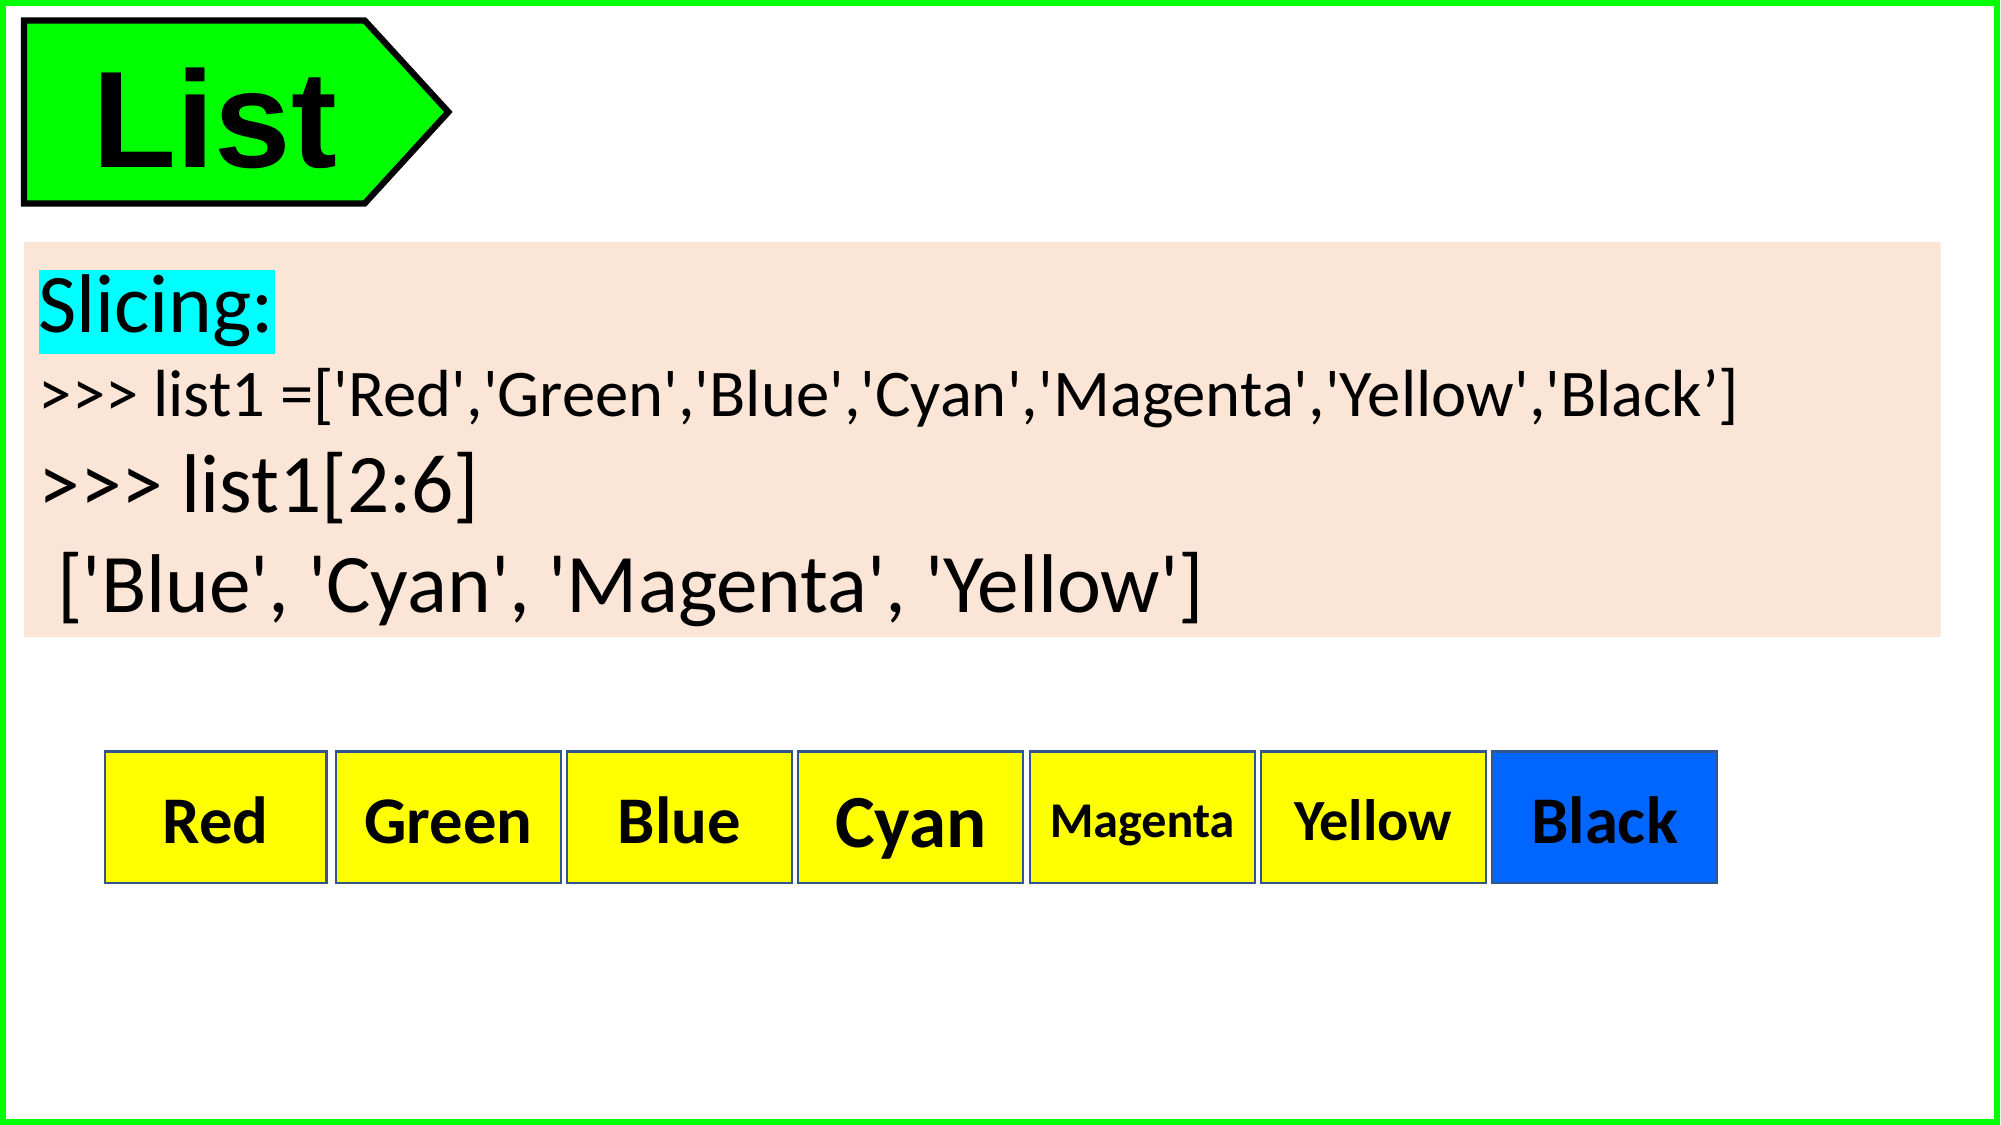

List
Slicing:
>>> list1 =['Red','Green','Blue','Cyan','Magenta','Yellow','Black’]
>>> list1[2:6]
 ['Blue', 'Cyan', 'Magenta', 'Yellow']
Cyan
Magenta
Yellow
Black
Blue
Green
Red